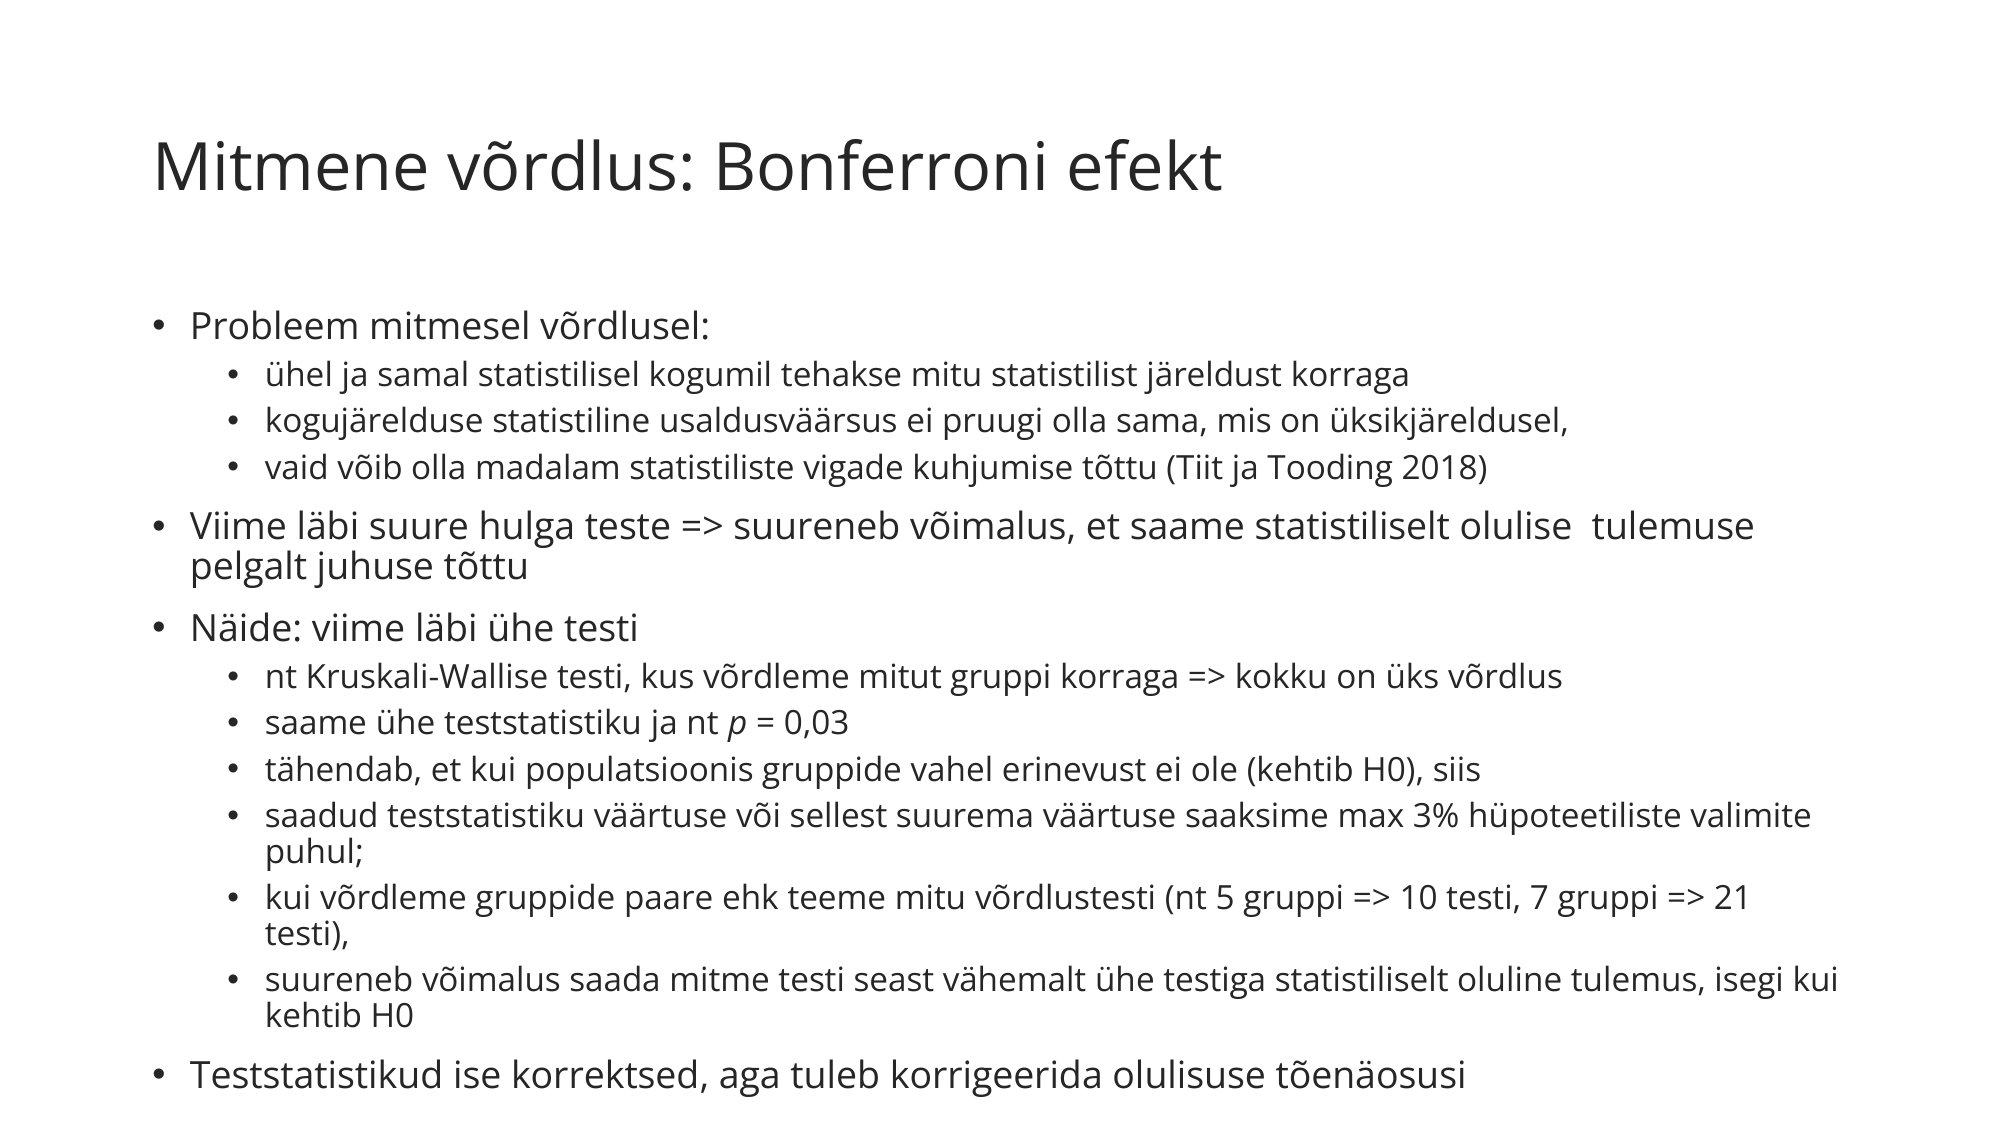

# Mitmene võrdlus: Bonferroni efekt
Probleem mitmesel võrdlusel:
ühel ja samal statistilisel kogumil tehakse mitu statistilist järeldust korraga
kogujärelduse statistiline usaldusväärsus ei pruugi olla sama, mis on üksikjäreldusel,
vaid võib olla madalam statistiliste vigade kuhjumise tõttu (Tiit ja Tooding 2018)
Viime läbi suure hulga teste => suureneb võimalus, et saame statistiliselt olulise  tulemuse pelgalt juhuse tõttu
Näide: viime läbi ühe testi
nt Kruskali-Wallise testi, kus võrdleme mitut gruppi korraga => kokku on üks võrdlus
saame ühe teststatistiku ja nt p = 0,03
tähendab, et kui populatsioonis gruppide vahel erinevust ei ole (kehtib H0), siis
saadud teststatistiku väärtuse või sellest suurema väärtuse saaksime max 3% hüpoteetiliste valimite puhul;
kui võrdleme gruppide paare ehk teeme mitu võrdlustesti (nt 5 gruppi => 10 testi, 7 gruppi => 21 testi),
suureneb võimalus saada mitme testi seast vähemalt ühe testiga statistiliselt oluline tulemus, isegi kui kehtib H0
Teststatistikud ise korrektsed, aga tuleb korrigeerida olulisuse tõenäosusi